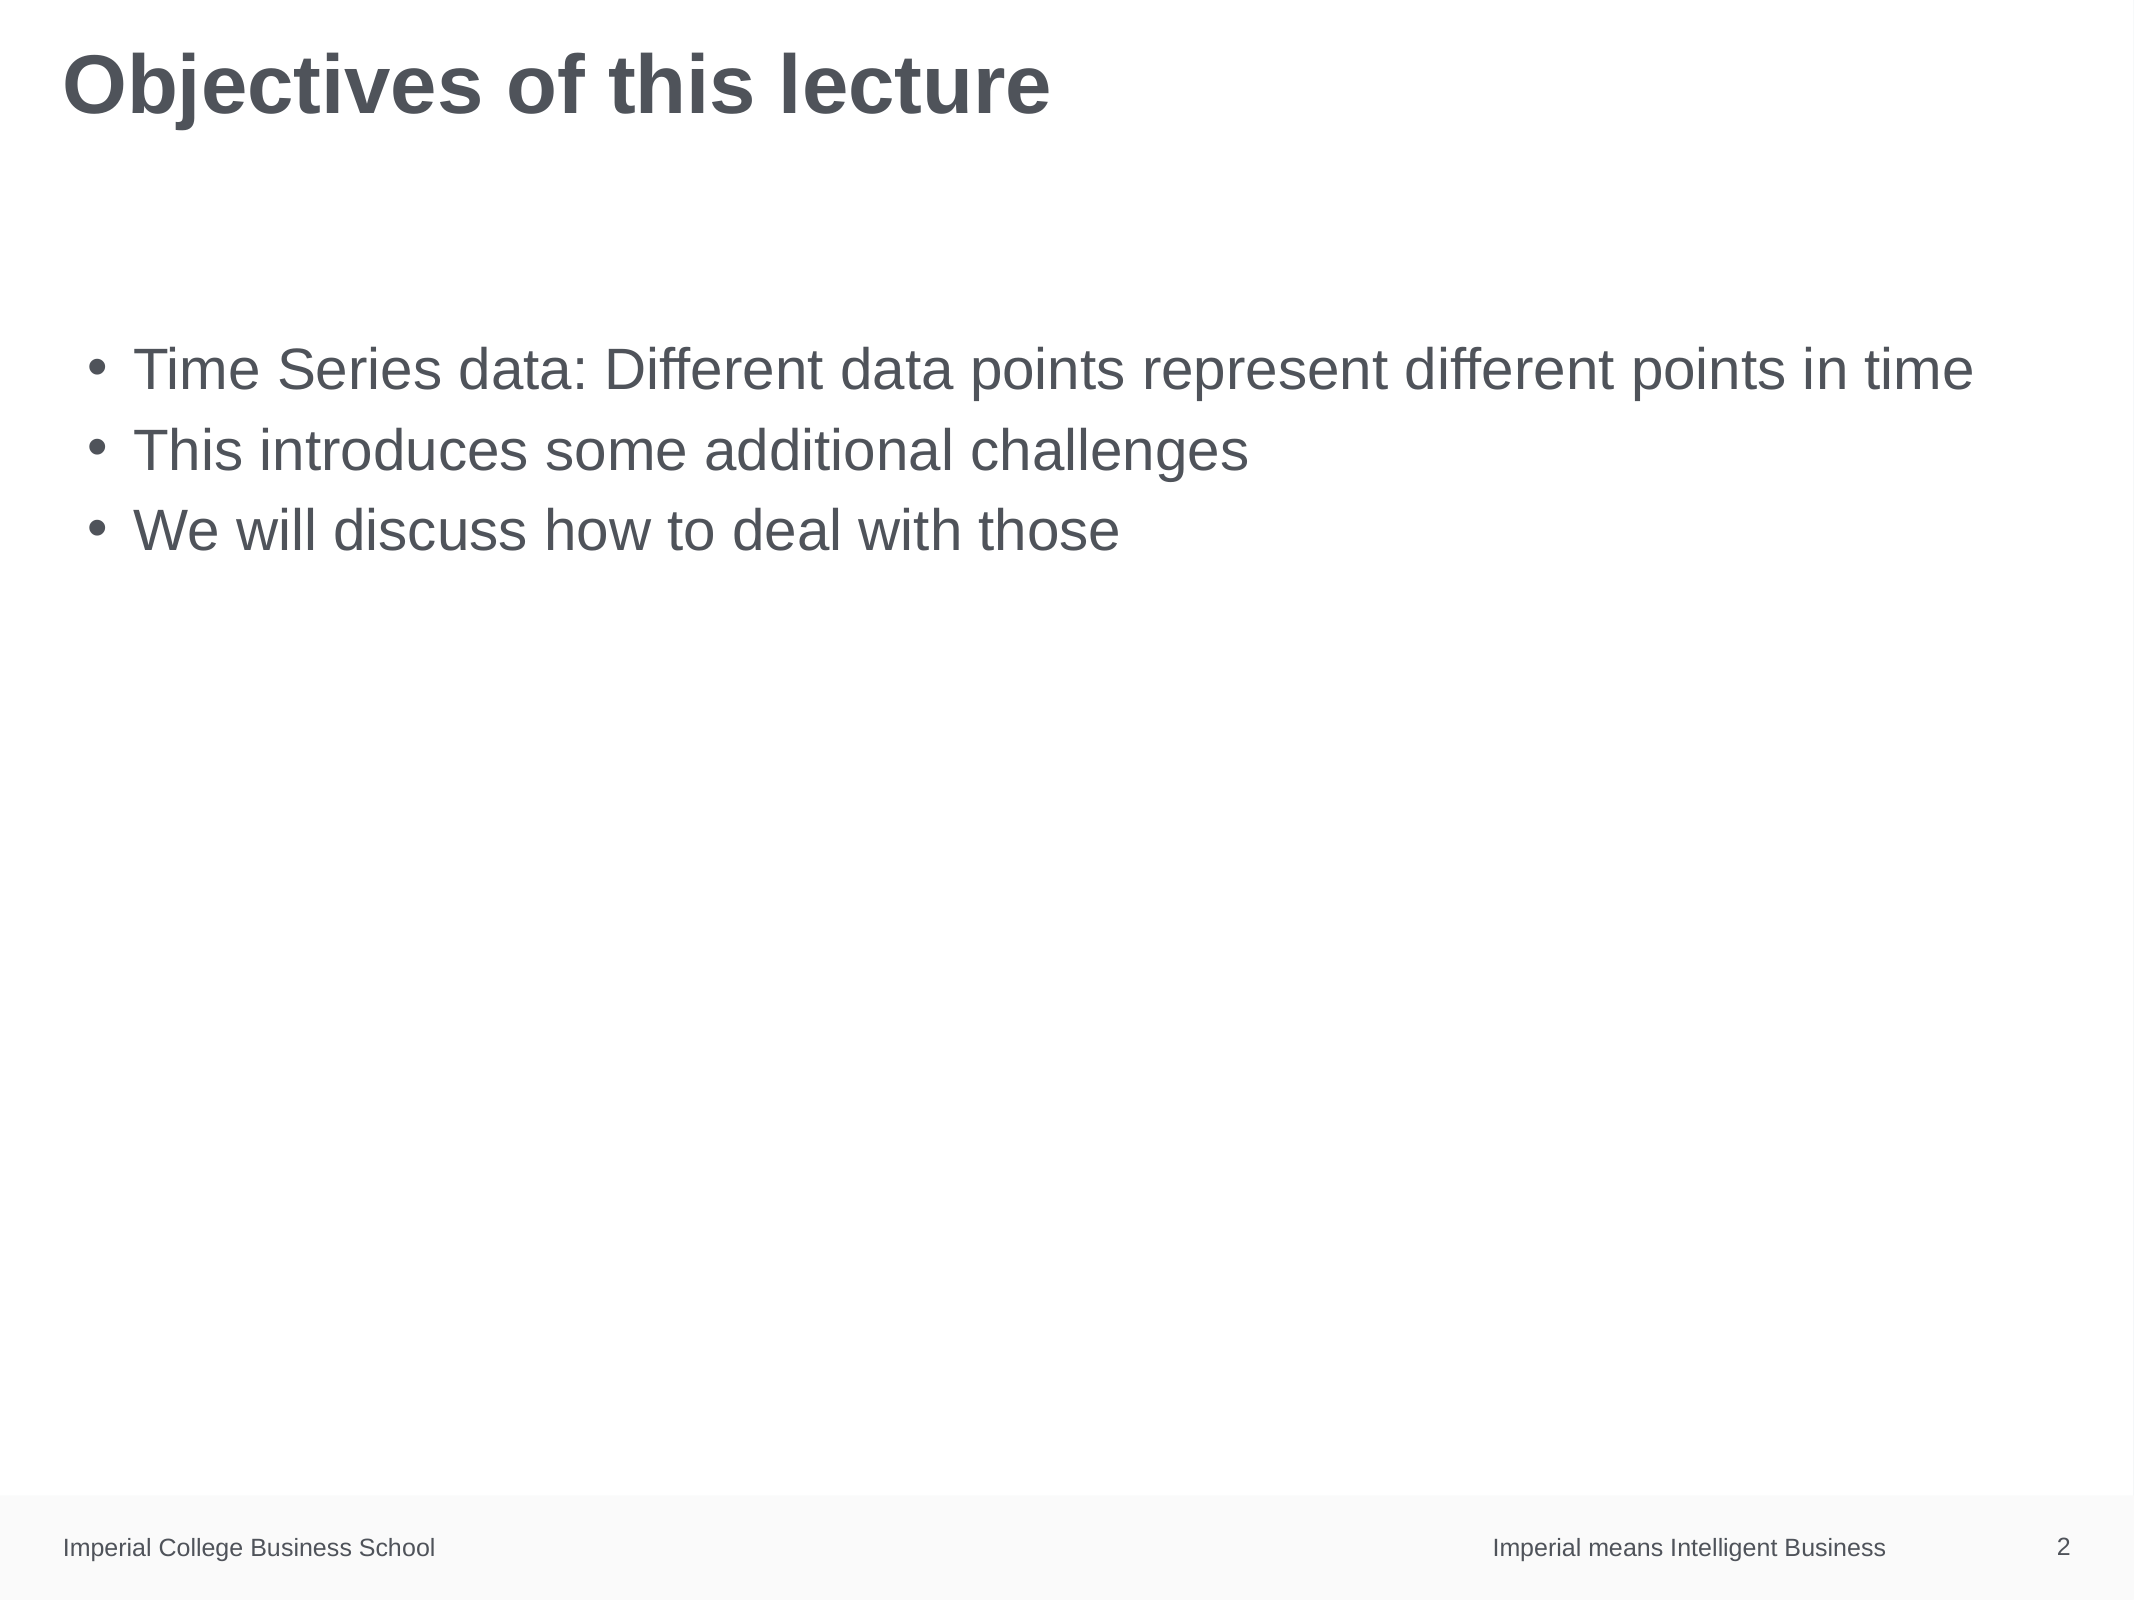

# Objectives of this lecture
Time Series data: Different data points represent different points in time
This introduces some additional challenges
We will discuss how to deal with those